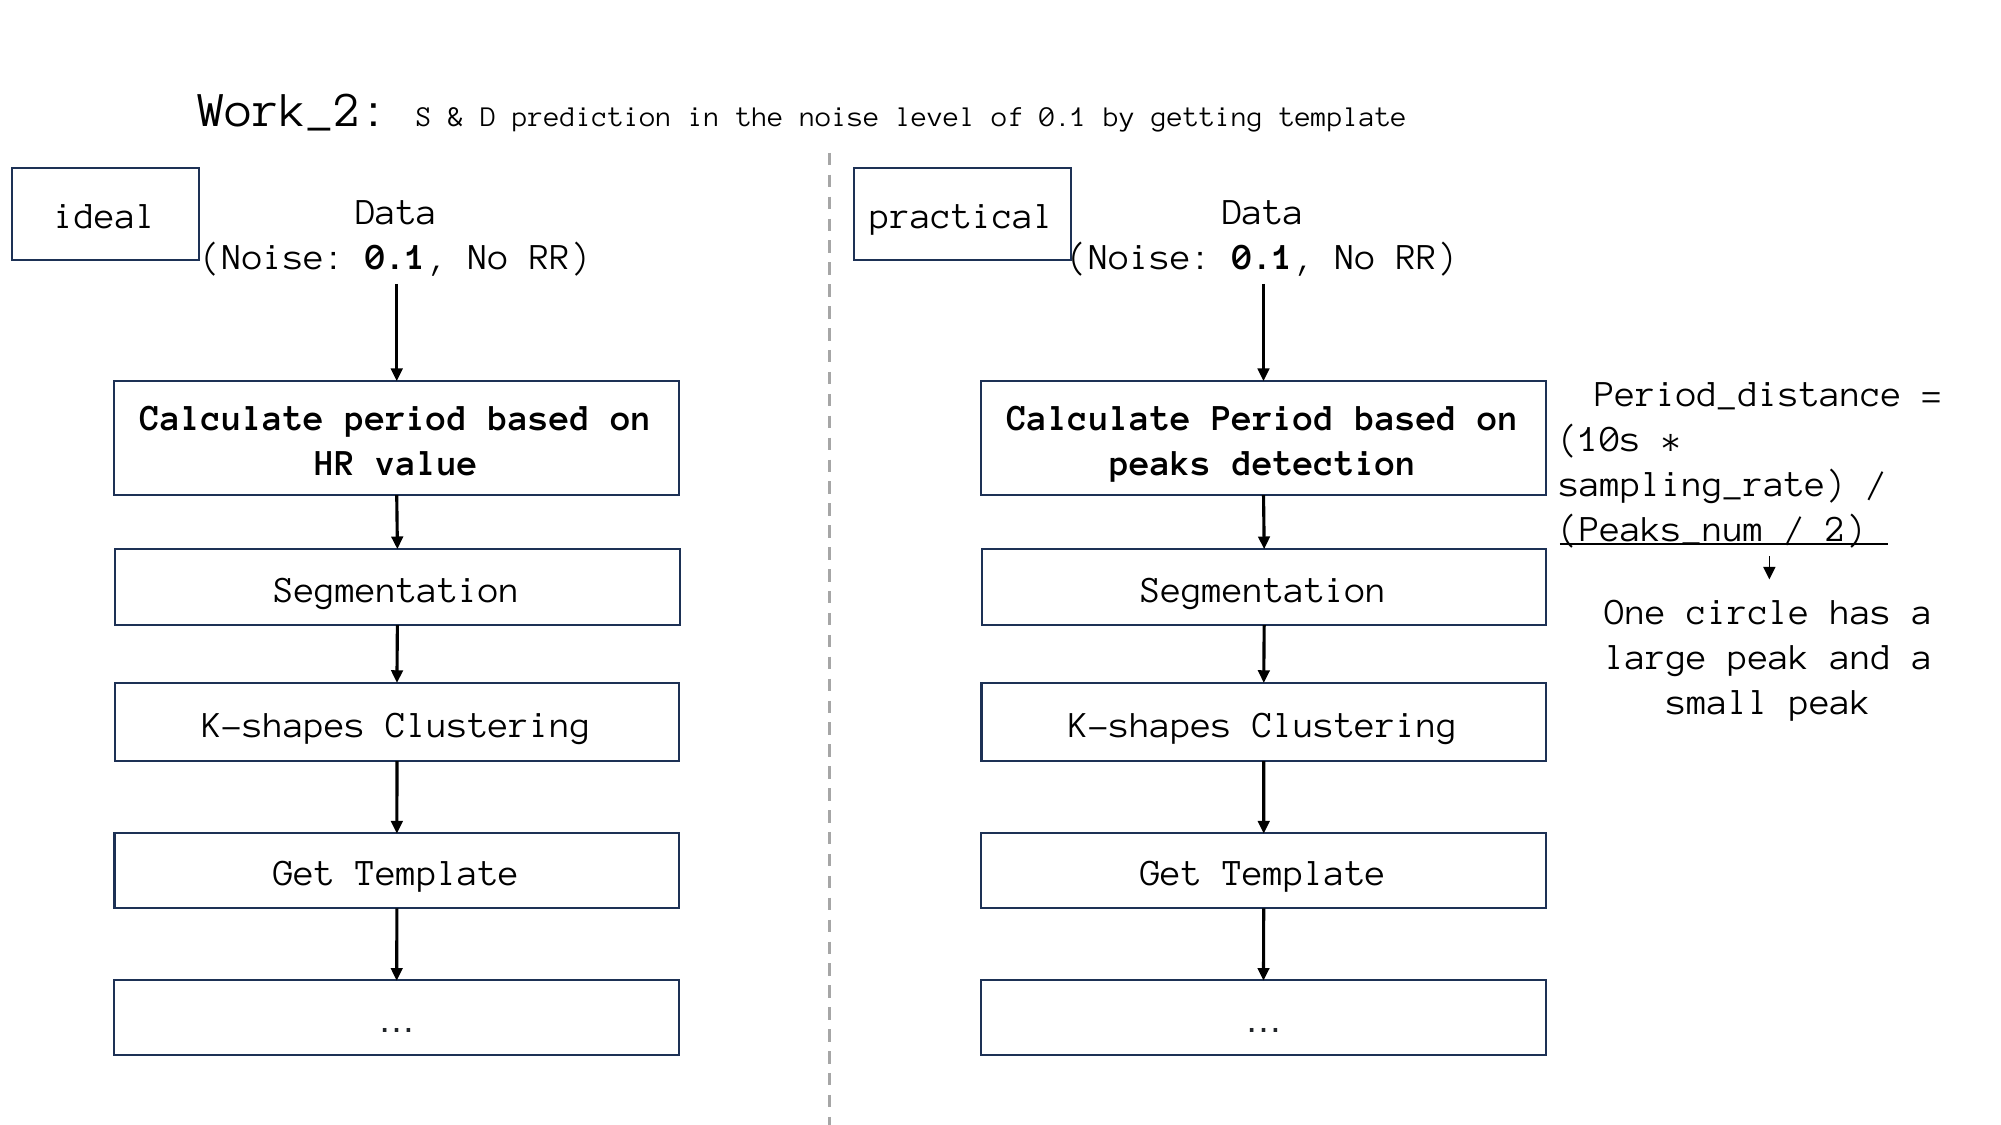

Work_2: S & D prediction in the noise level of 0.1 by getting template
ideal
practical
Data
(Noise: 0.1, No RR)
Data
(Noise: 0.1, No RR)
Period_distance =
(10s * sampling_rate) / (Peaks_num / 2)
Calculate period based on HR value
Calculate Period based on peaks detection
Segmentation
Segmentation
One circle has a large peak and a small peak
K-shapes Clustering
K-shapes Clustering
Get Template
Get Template
…
…